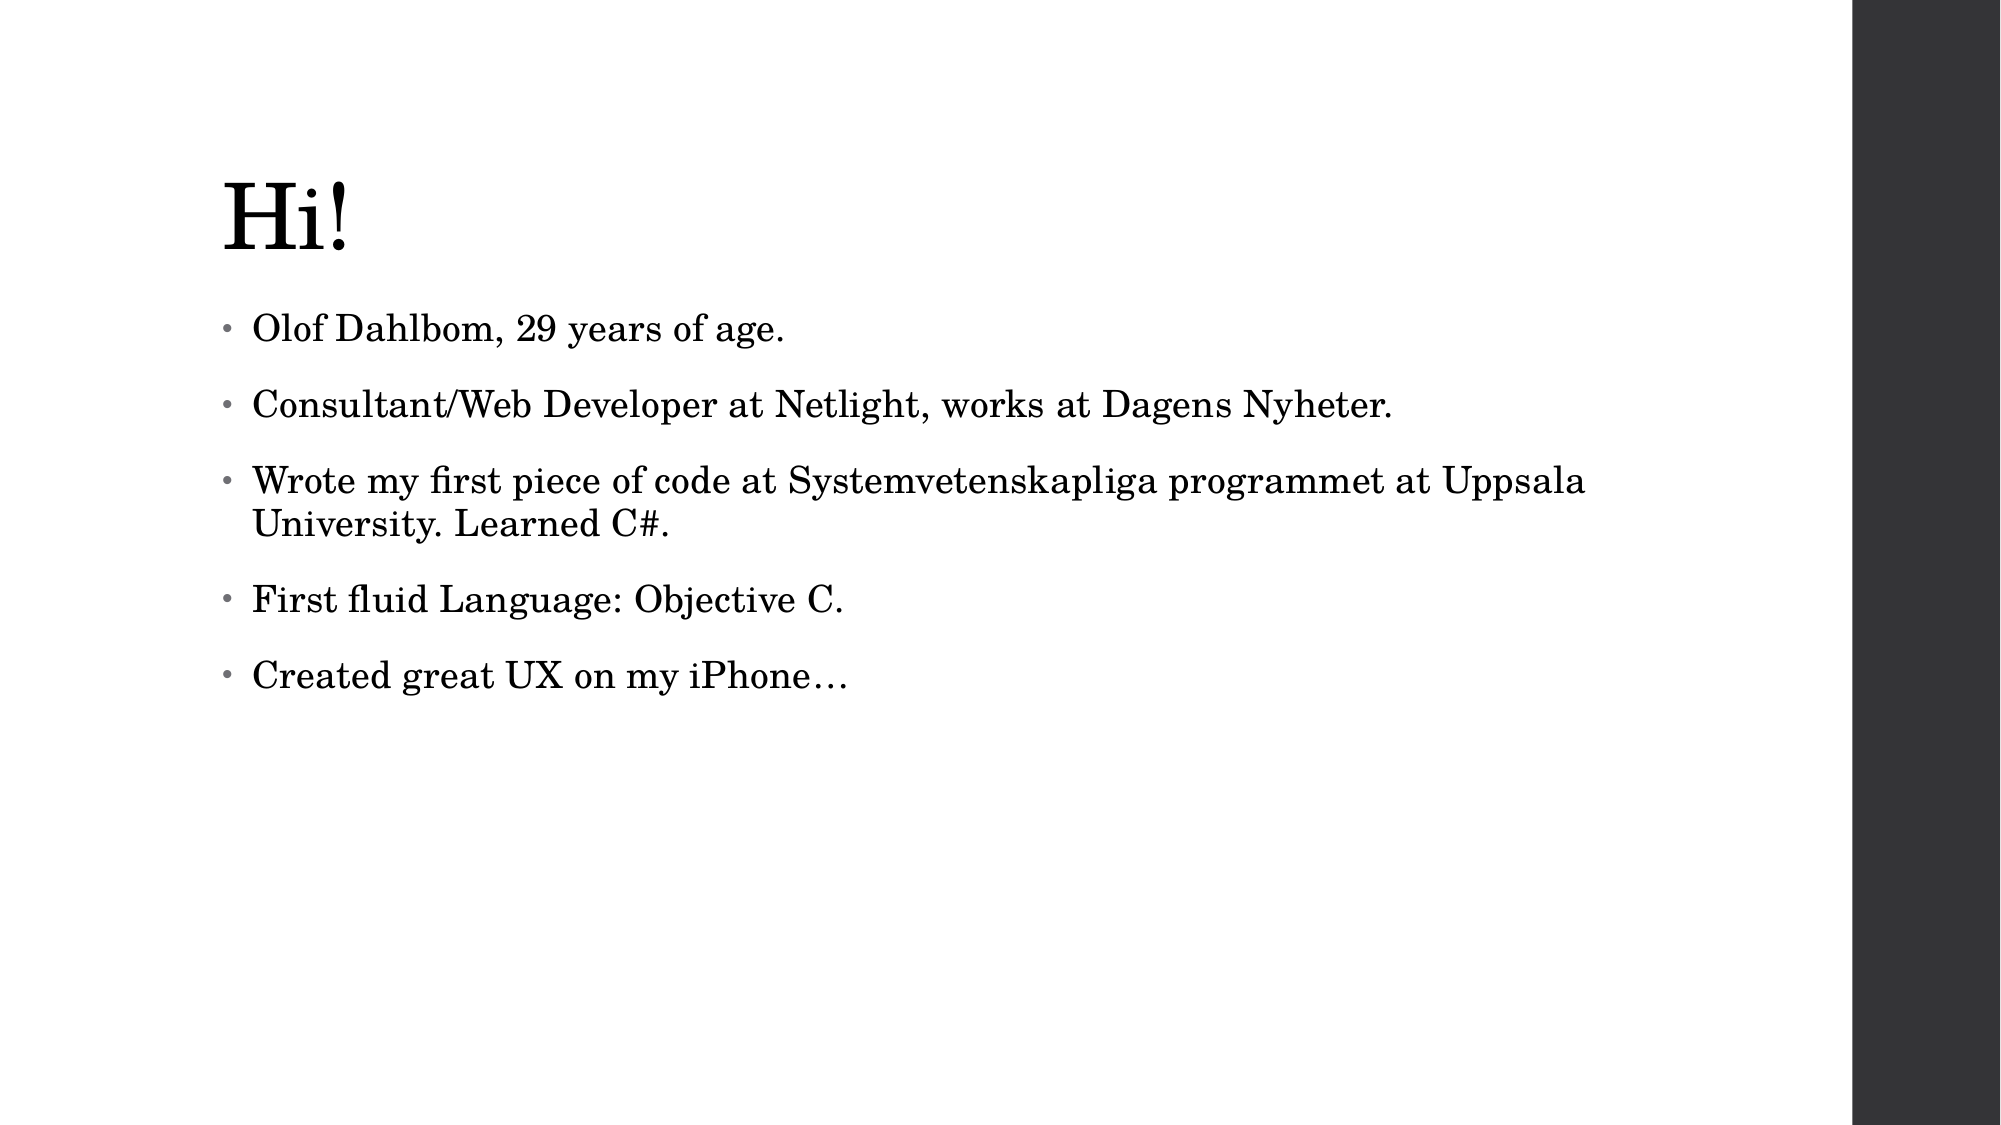

# Hi!
Olof Dahlbom, 29 years of age.
Consultant/Web Developer at Netlight, works at Dagens Nyheter.
Wrote my first piece of code at Systemvetenskapliga programmet at Uppsala University. Learned C#.
First fluid Language: Objective C.
Created great UX on my iPhone…